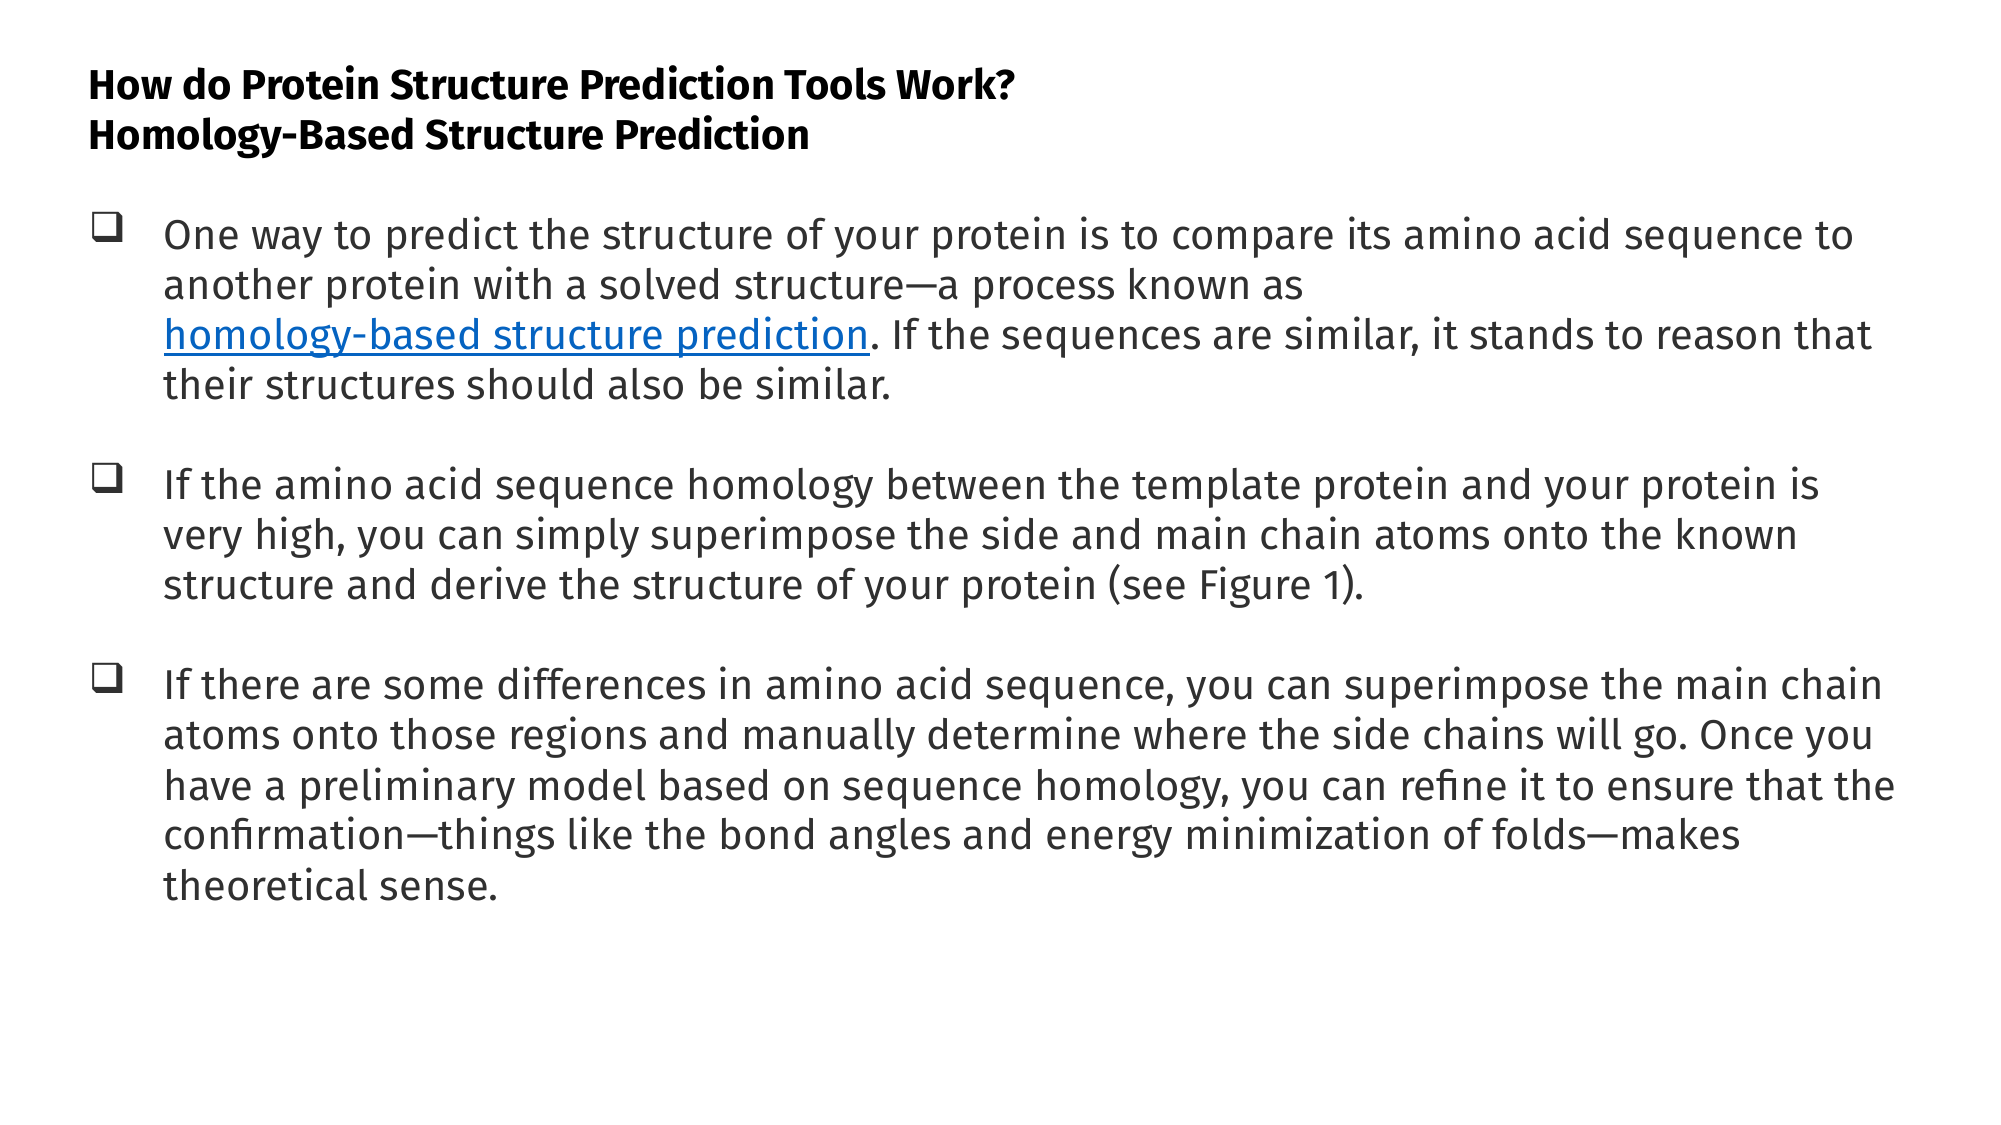

How do Protein Structure Prediction Tools Work?
Homology-Based Structure Prediction

One way to predict the structure of your protein is to compare its amino acid sequence to another protein with a solved structure—a process known as homology-based structure prediction. If the sequences are similar, it stands to reason that their structures should also be similar.

If the amino acid sequence homology between the template protein and your protein is very high, you can simply superimpose the side and main chain atoms onto the known structure and derive the structure of your protein (see Figure 1).

If there are some differences in amino acid sequence, you can superimpose the main chain atoms onto those regions and manually determine where the side chains will go. Once you have a preliminary model based on sequence homology, you can refine it to ensure that the confirmation—things like the bond angles and energy minimization of folds—makes theoretical sense.